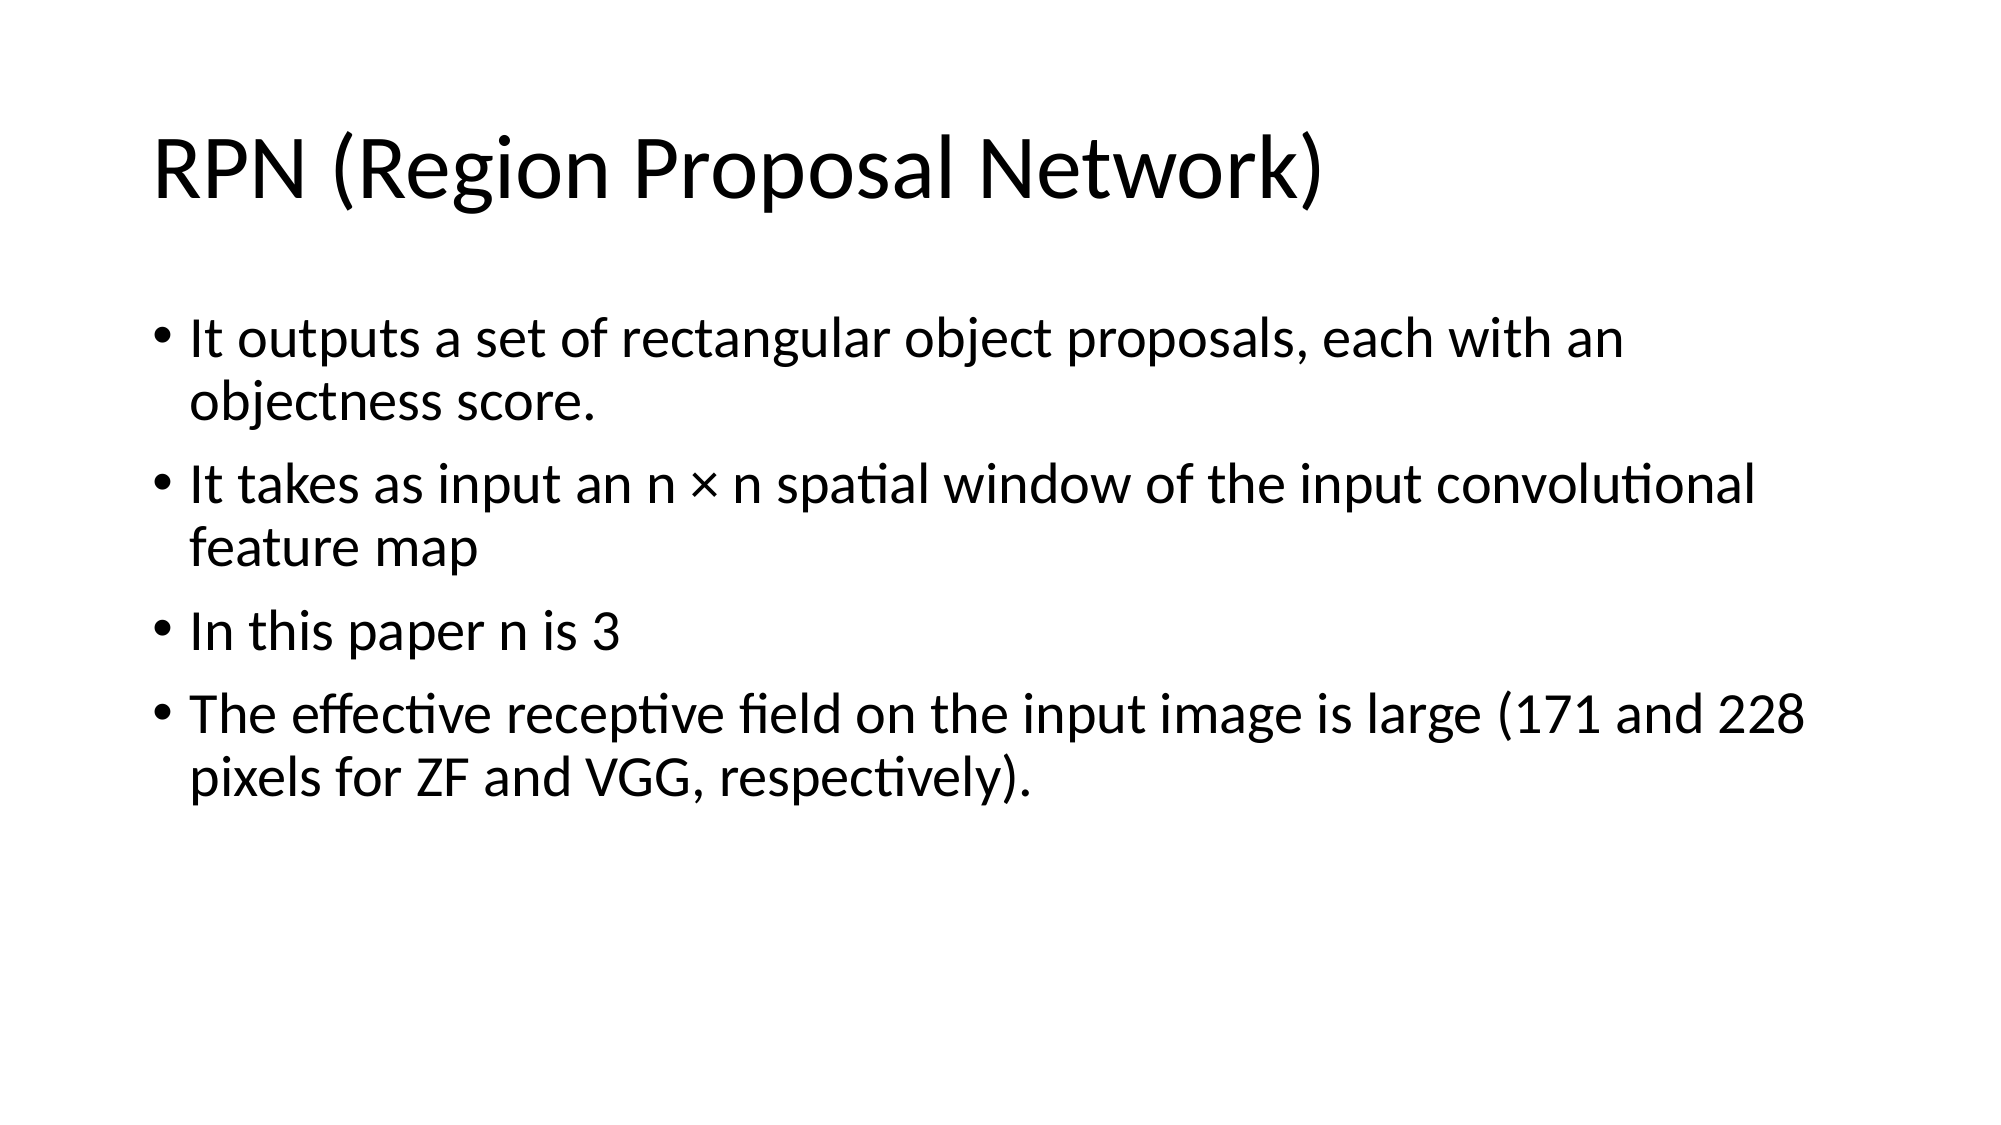

# RPN (Region Proposal Network)
It outputs a set of rectangular object proposals, each with an objectness score.
It takes as input an n × n spatial window of the input convolutional feature map
In this paper n is 3
The effective receptive field on the input image is large (171 and 228 pixels for ZF and VGG, respectively).